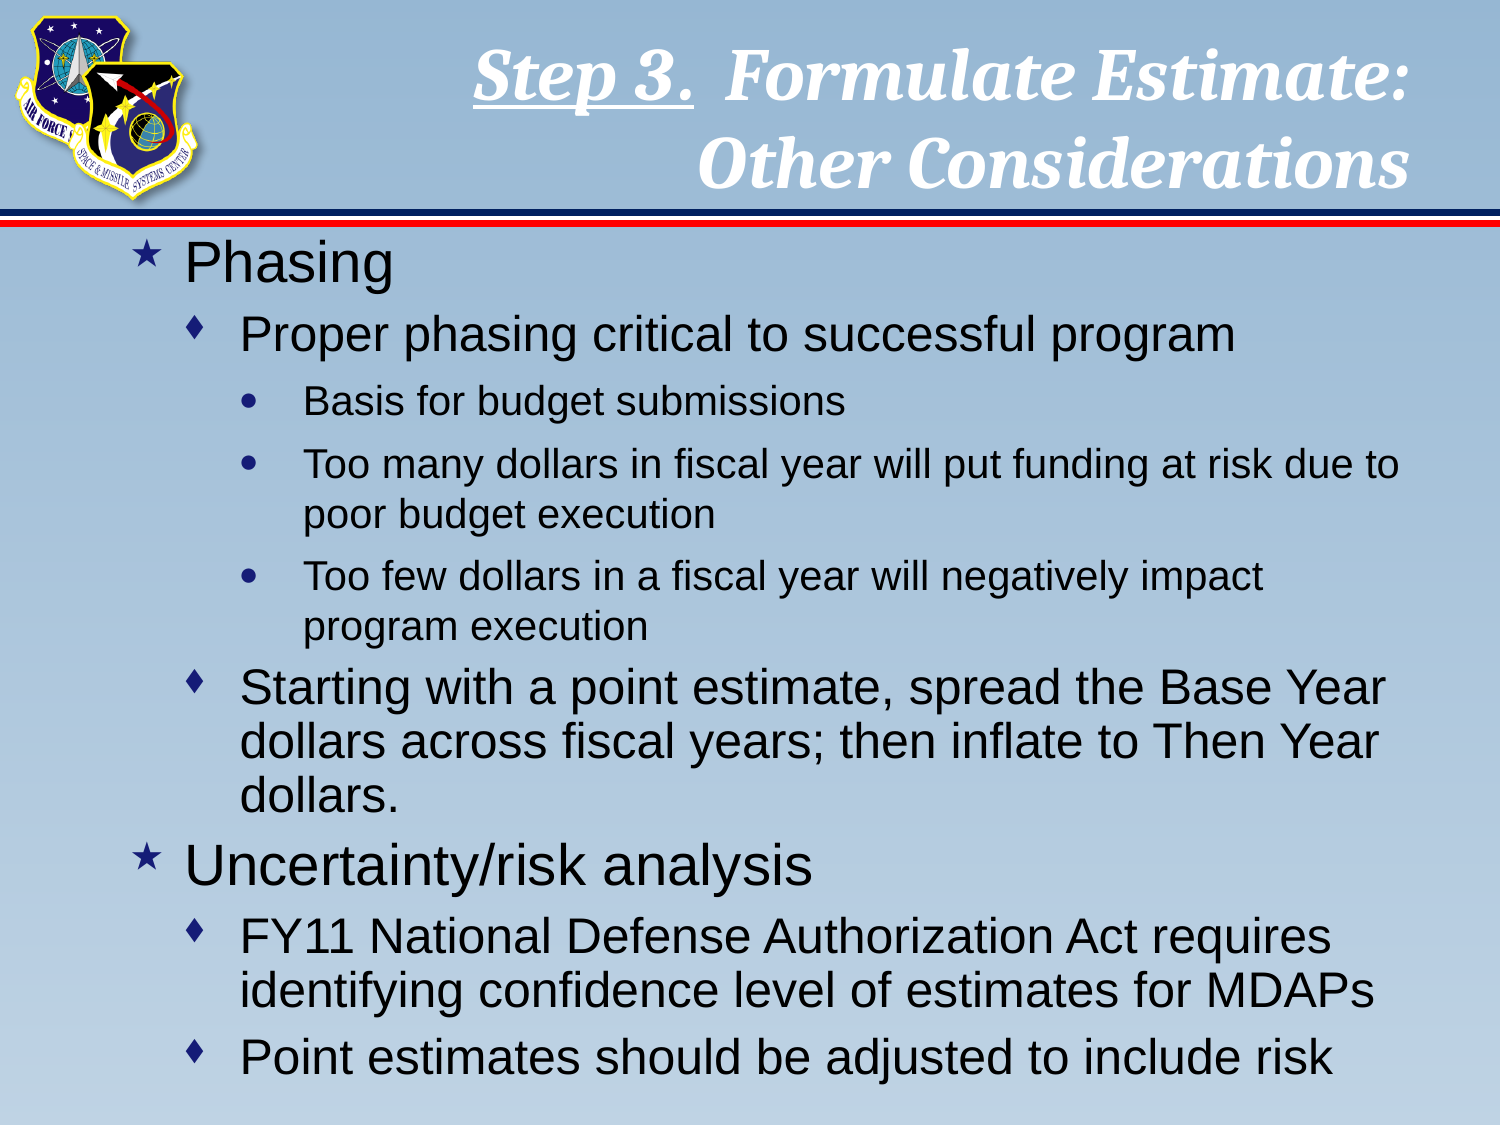

Step 3.  Formulate Estimate:
Other Considerations
Phasing
Proper phasing critical to successful program
Basis for budget submissions
Too many dollars in fiscal year will put funding at risk due to poor budget execution
Too few dollars in a fiscal year will negatively impact program execution
Starting with a point estimate, spread the Base Year dollars across fiscal years; then inflate to Then Year dollars.
Uncertainty/risk analysis
FY11 National Defense Authorization Act requires identifying confidence level of estimates for MDAPs
Point estimates should be adjusted to include risk